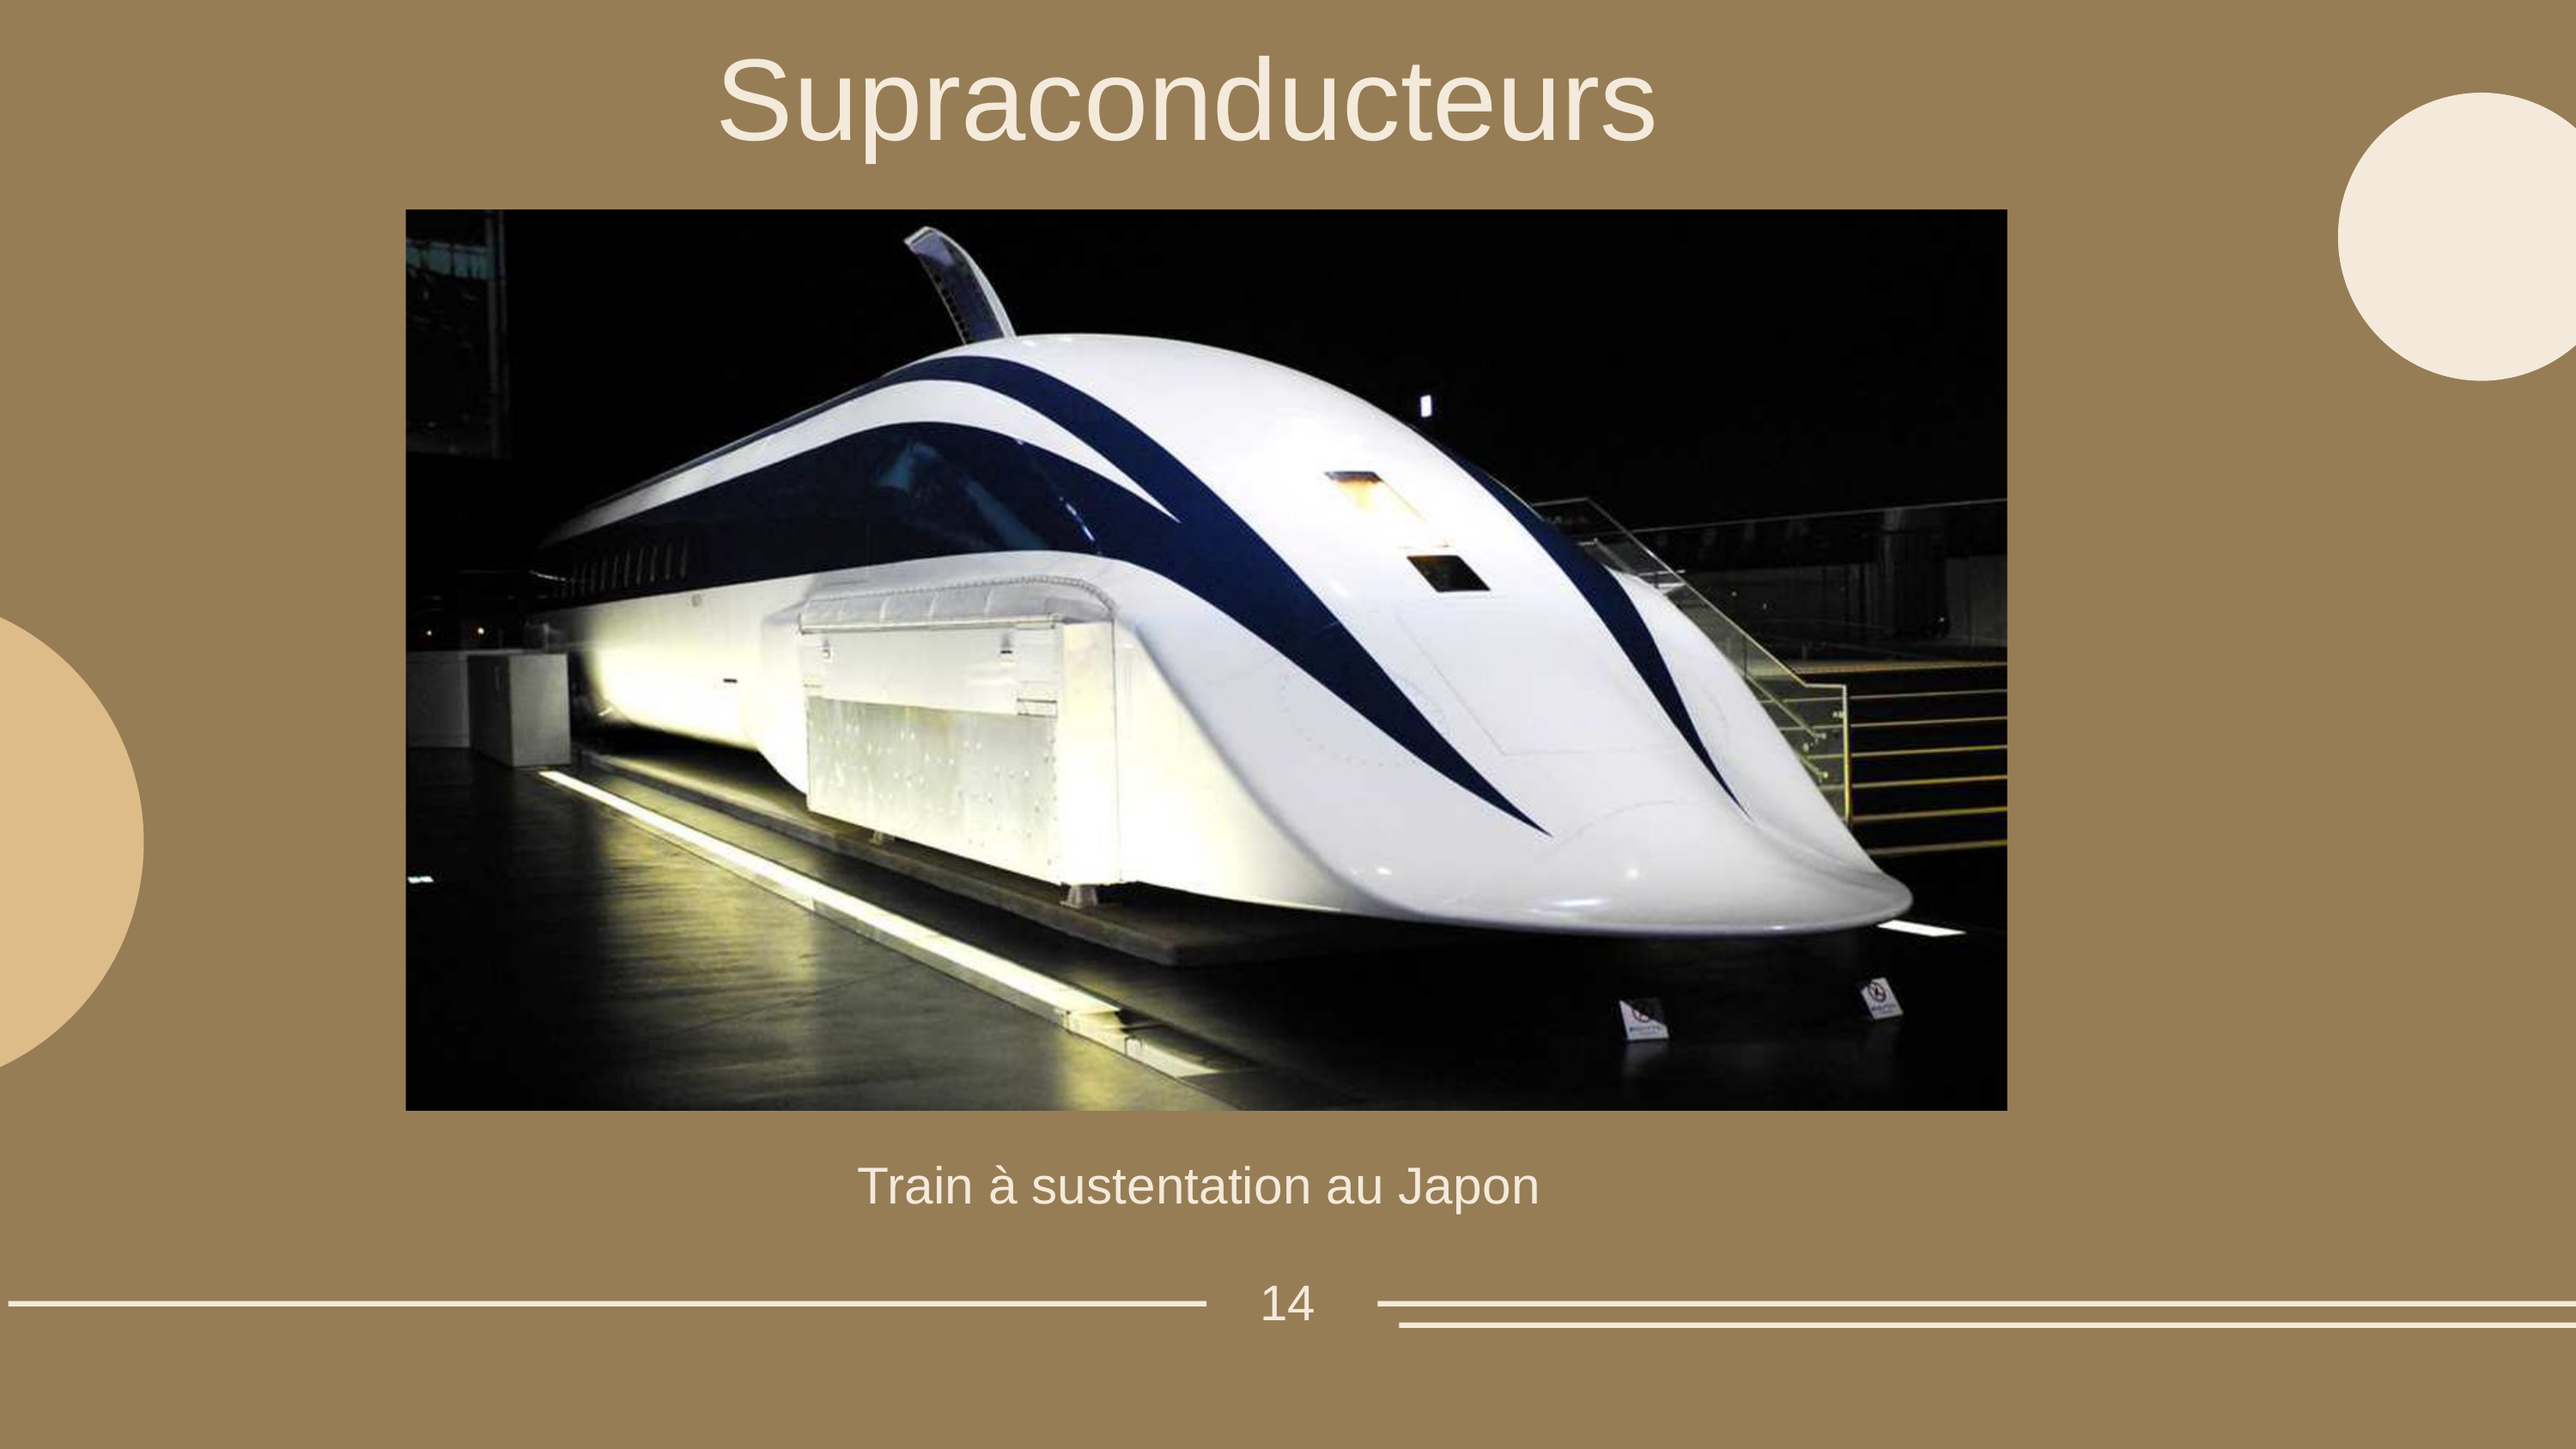

Supraconducteurs

Train à sustentation au Japon
14